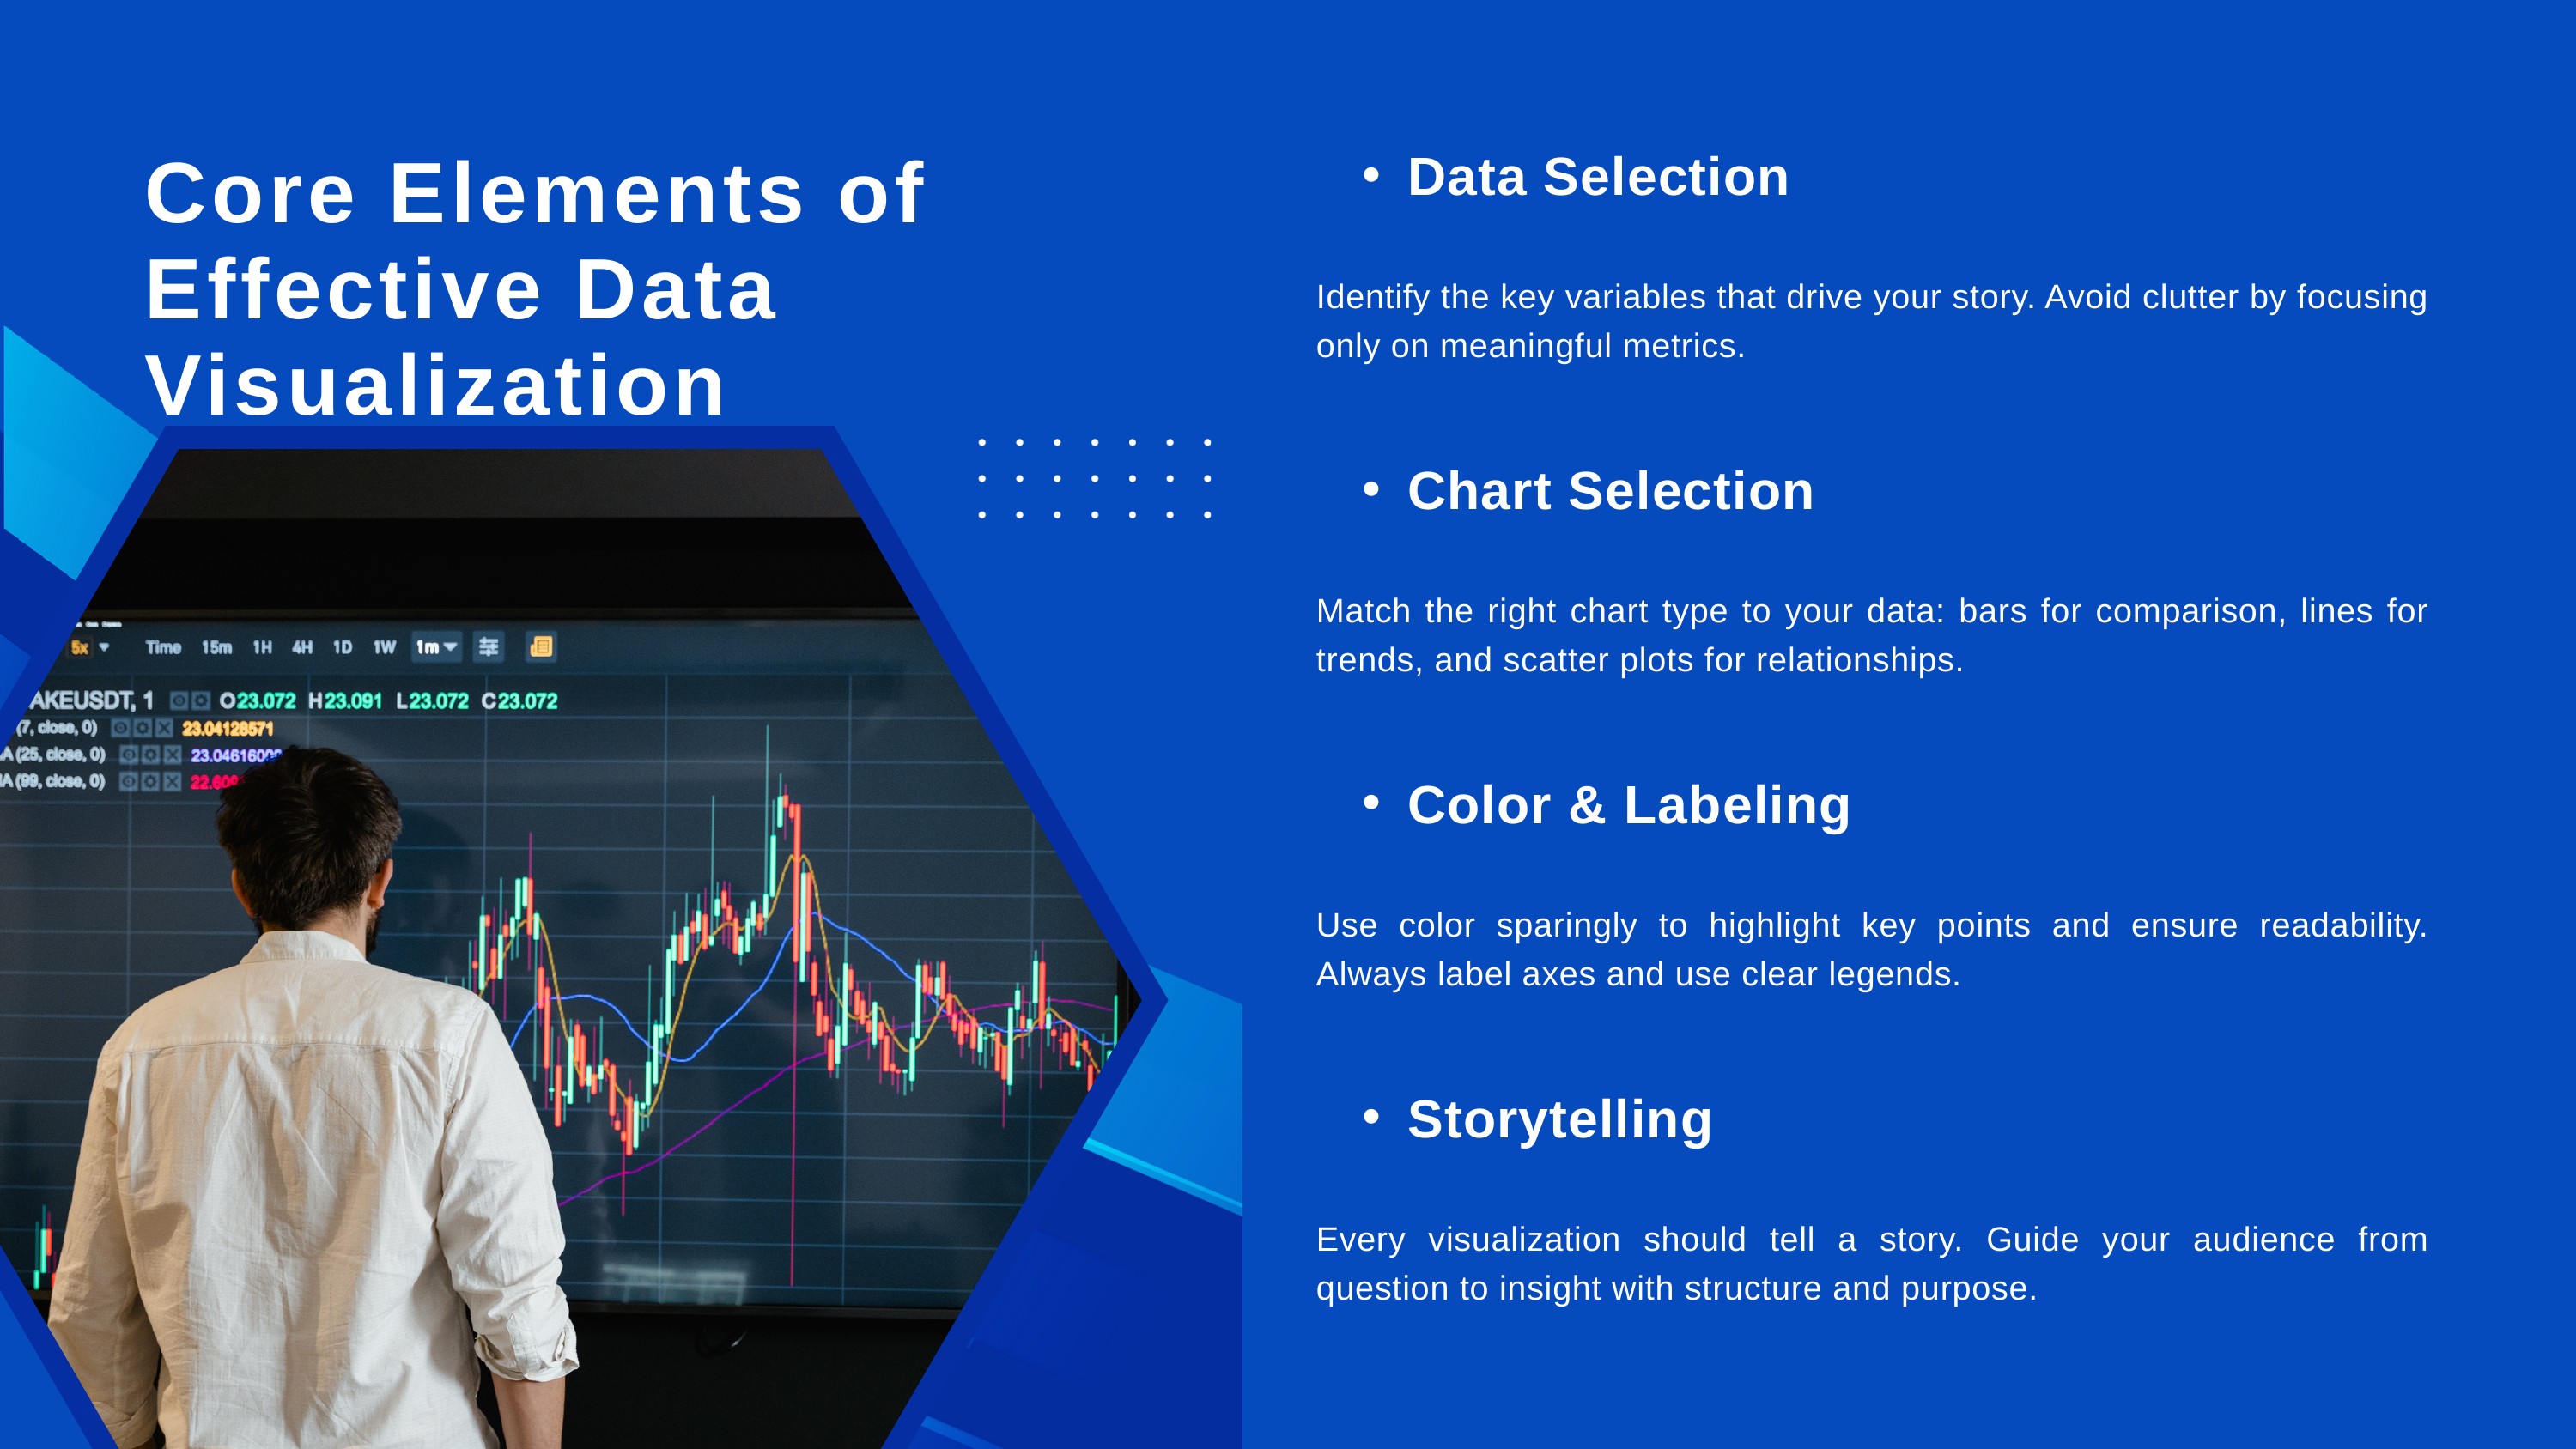

Core Elements of Effective Data Visualization
Data Selection
Identify the key variables that drive your story. Avoid clutter by focusing only on meaningful metrics.

Chart Selection

Match the right chart type to your data: bars for comparison, lines for trends, and scatter plots for relationships.
Color & Labeling
Use color sparingly to highlight key points and ensure readability. Always label axes and use clear legends.
Storytelling
Every visualization should tell a story. Guide your audience from question to insight with structure and purpose.